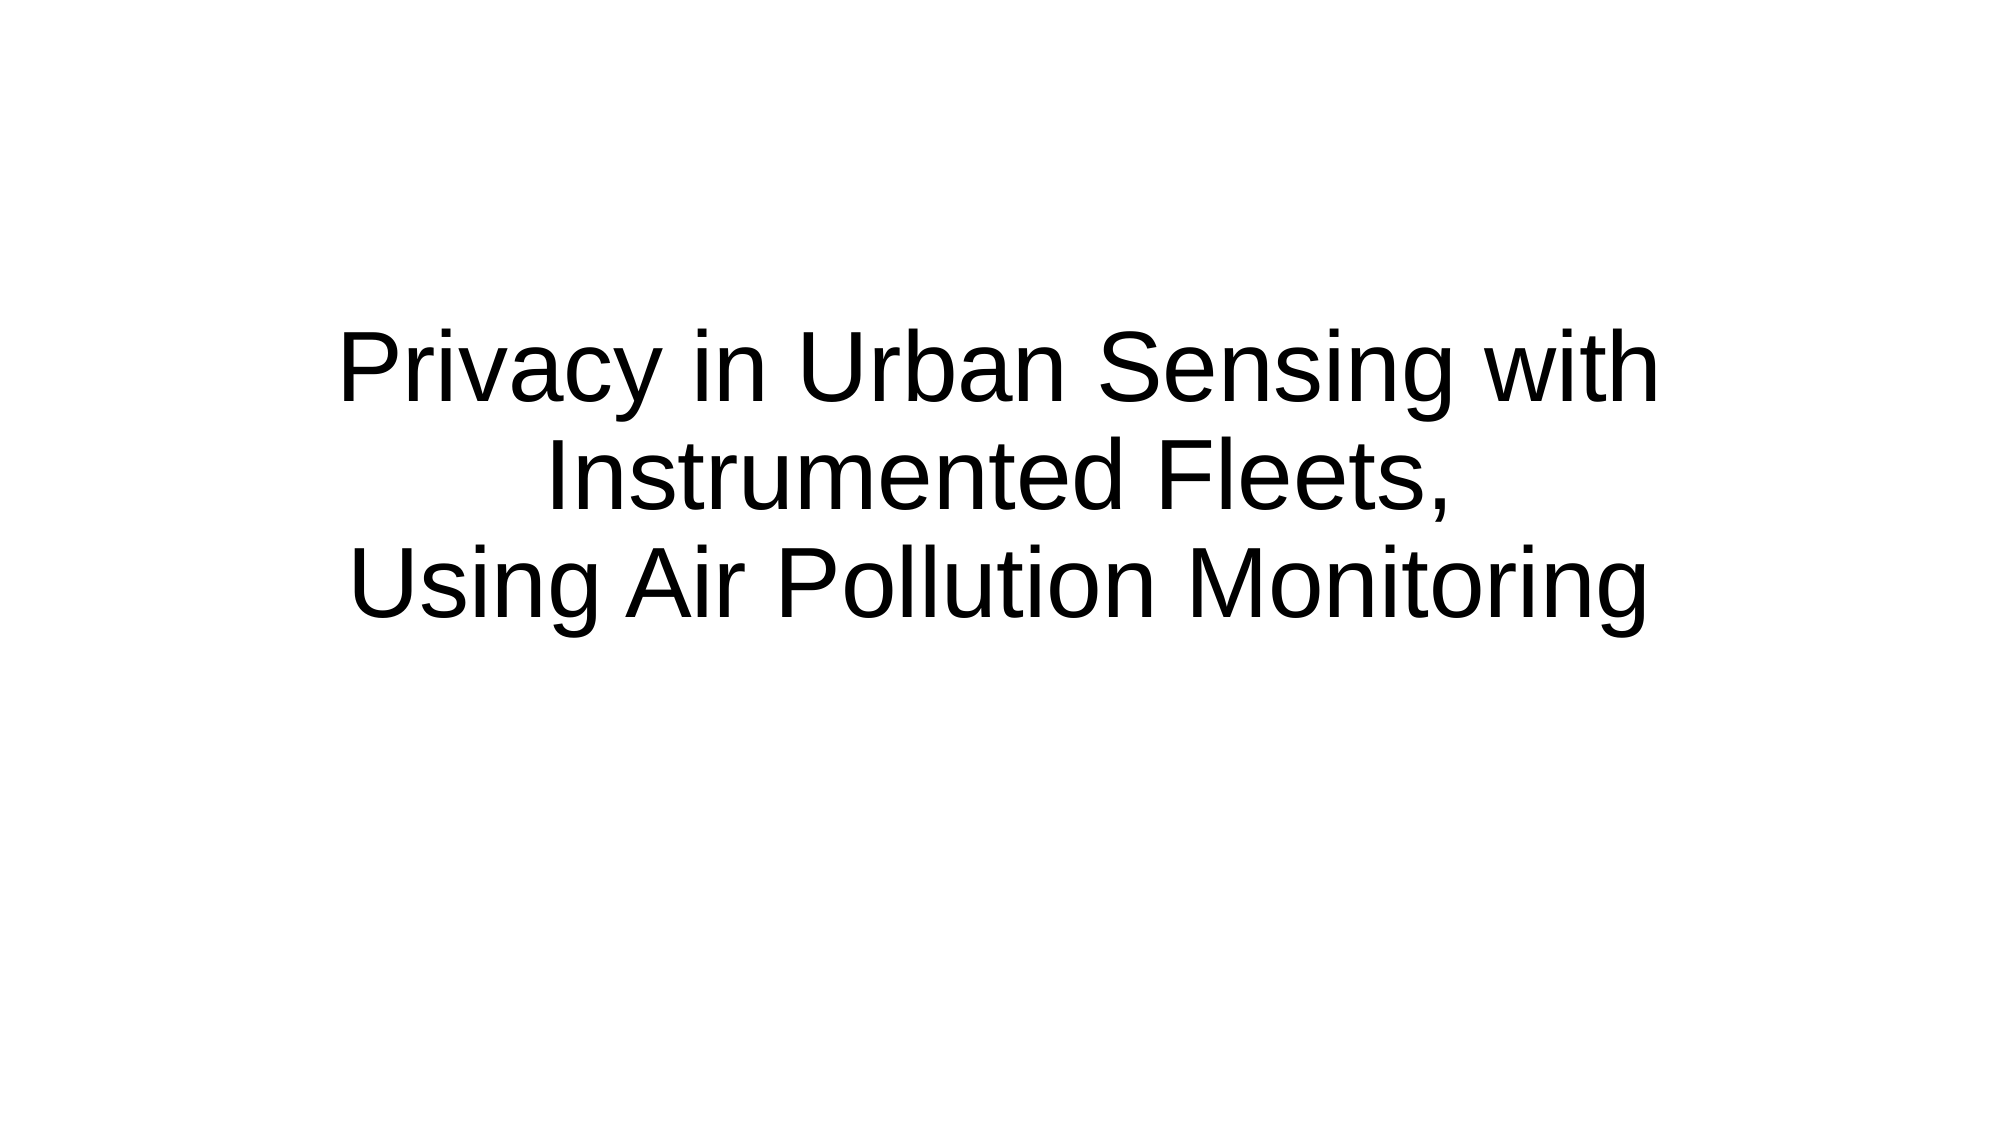

# Privacy in Urban Sensing with Instrumented Fleets, Using Air Pollution Monitoring